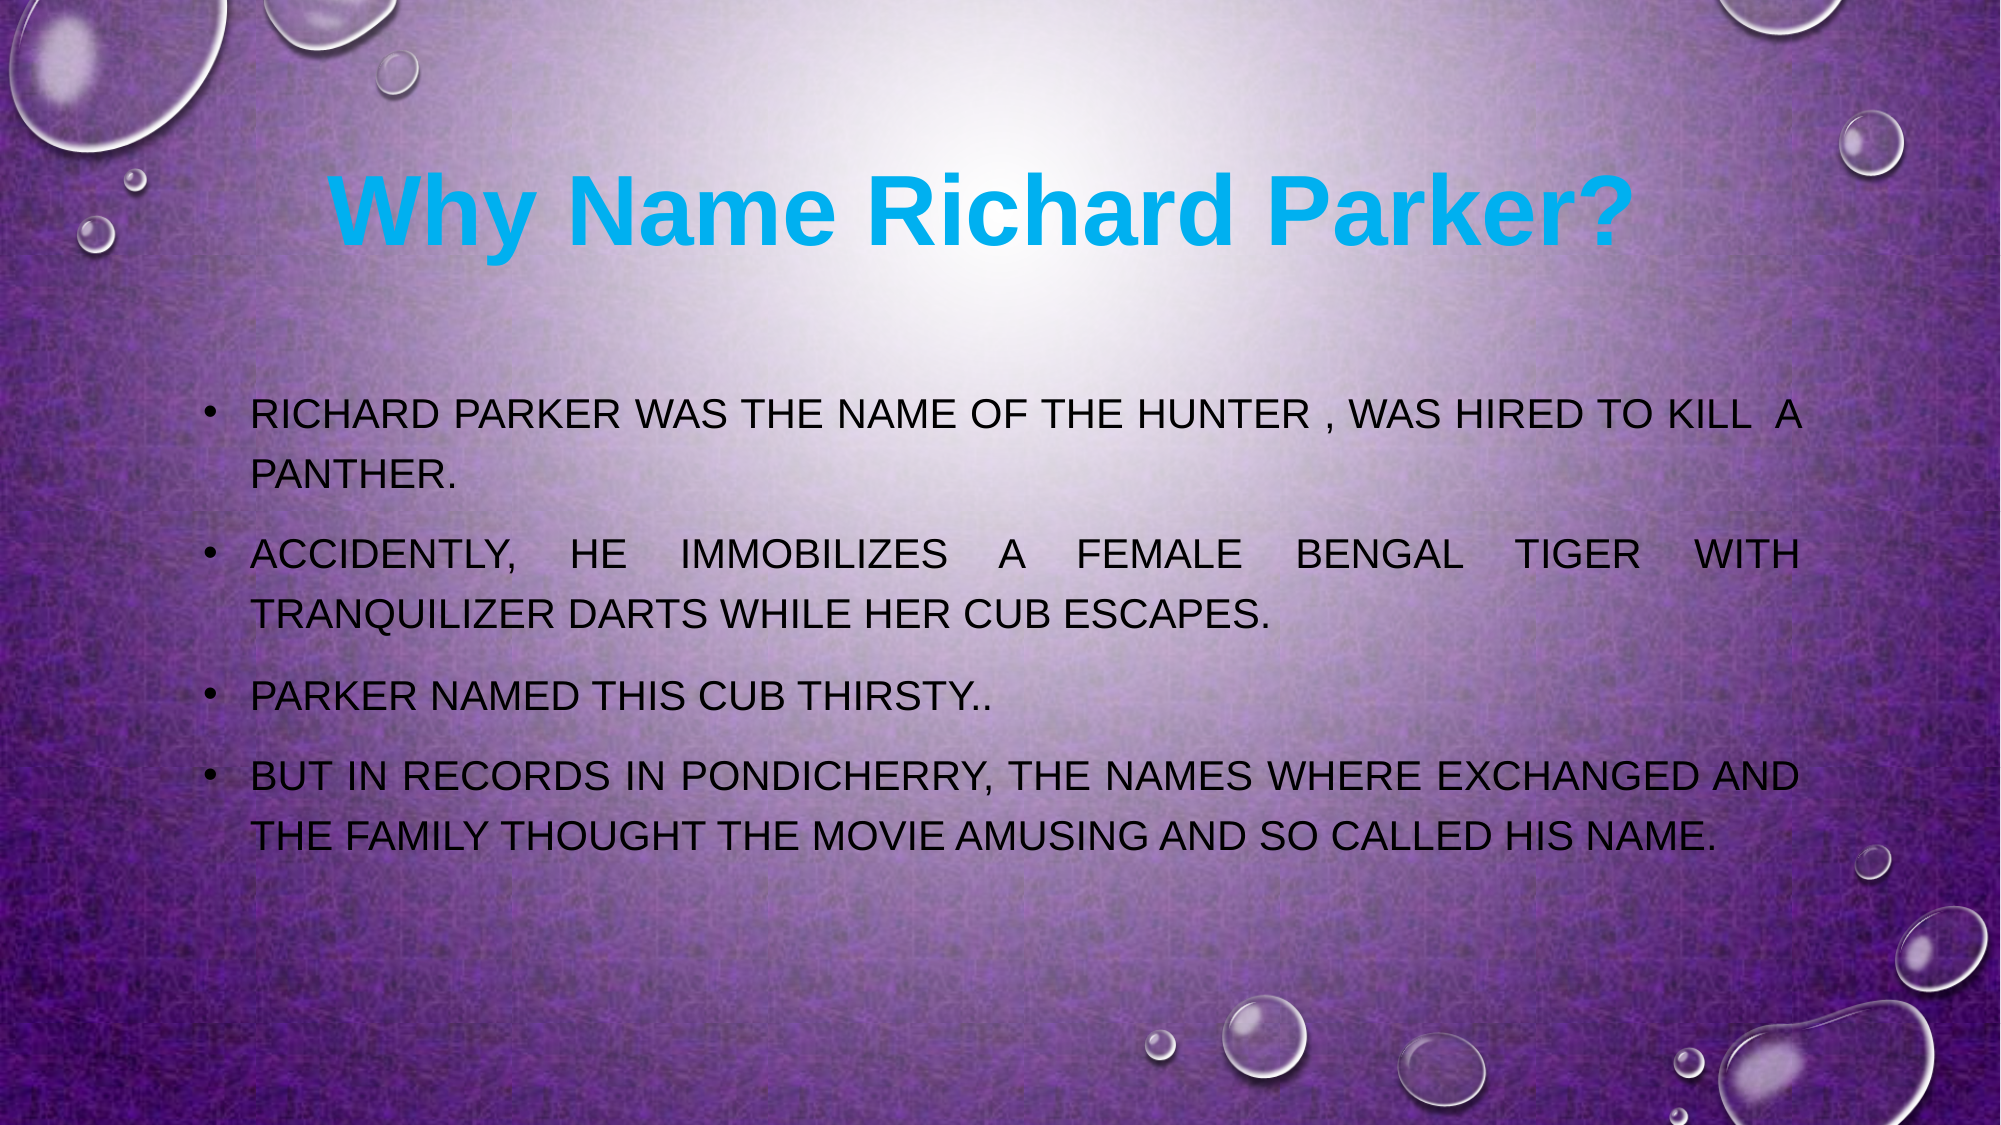

# Why Name Richard Parker?
Richard Parker was the name of the Hunter , was hired to kill  a panther.
Accidently, he immobilizes a female Bengal Tiger with tranquilizer darts while her cub escapes.
Parker named this cub thirsty..
But in records in Pondicherry, the names where exchanged and the family thought the movie amusing and so called his name.